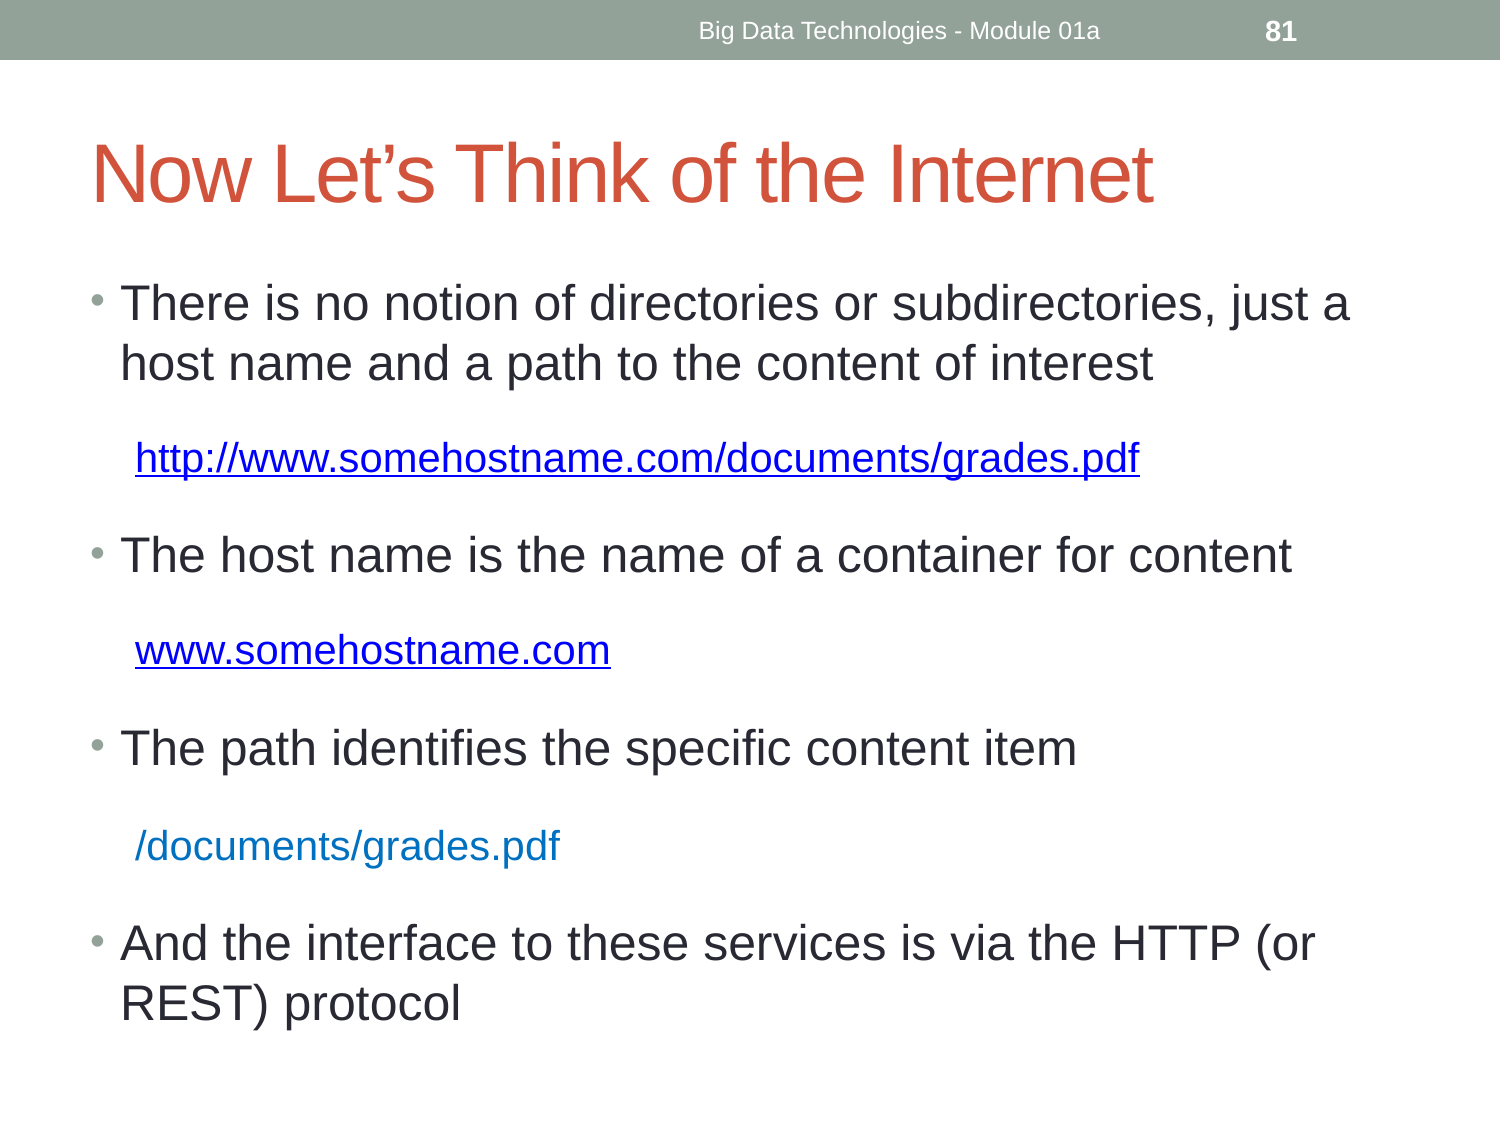

Big Data Technologies - Module 01a
81
# Now Let’s Think of the Internet
There is no notion of directories or subdirectories, just a host name and a path to the content of interest

http://www.somehostname.com/documents/grades.pdf

The host name is the name of a container for content

www.somehostname.com

The path identifies the specific content item

/documents/grades.pdf

And the interface to these services is via the HTTP (or REST) protocol